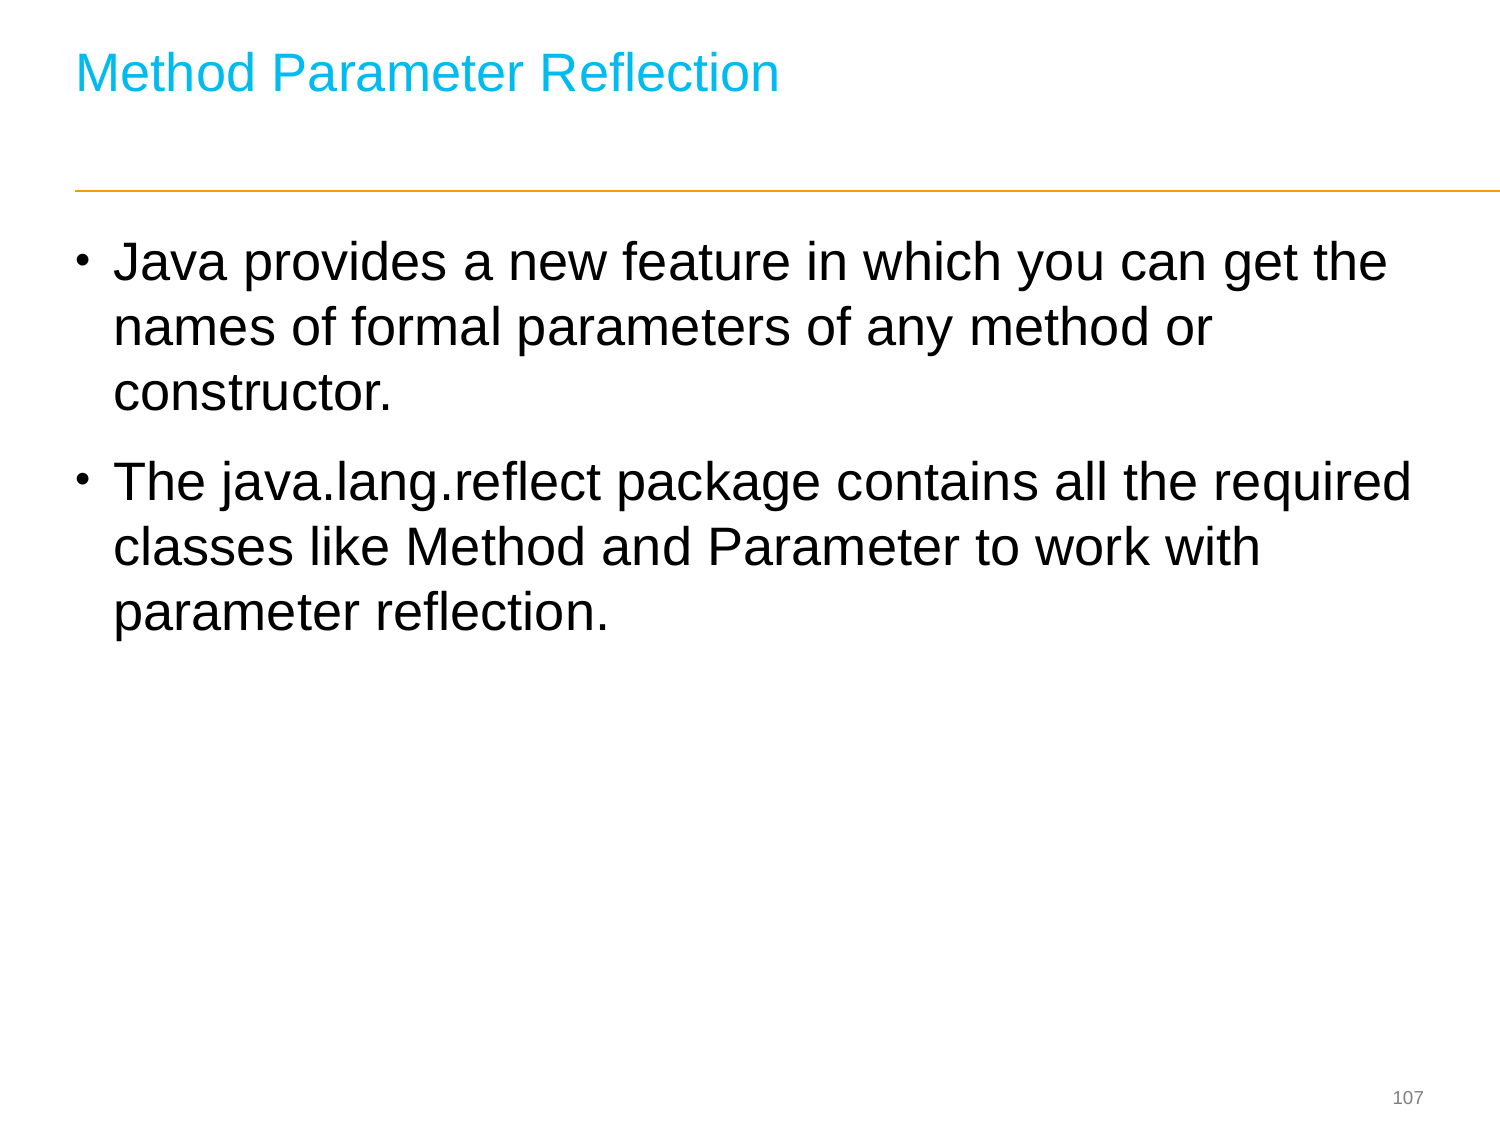

# Method Parameter Reflection
Java provides a new feature in which you can get the names of formal parameters of any method or constructor.
The java.lang.reflect package contains all the required classes like Method and Parameter to work with parameter reflection.